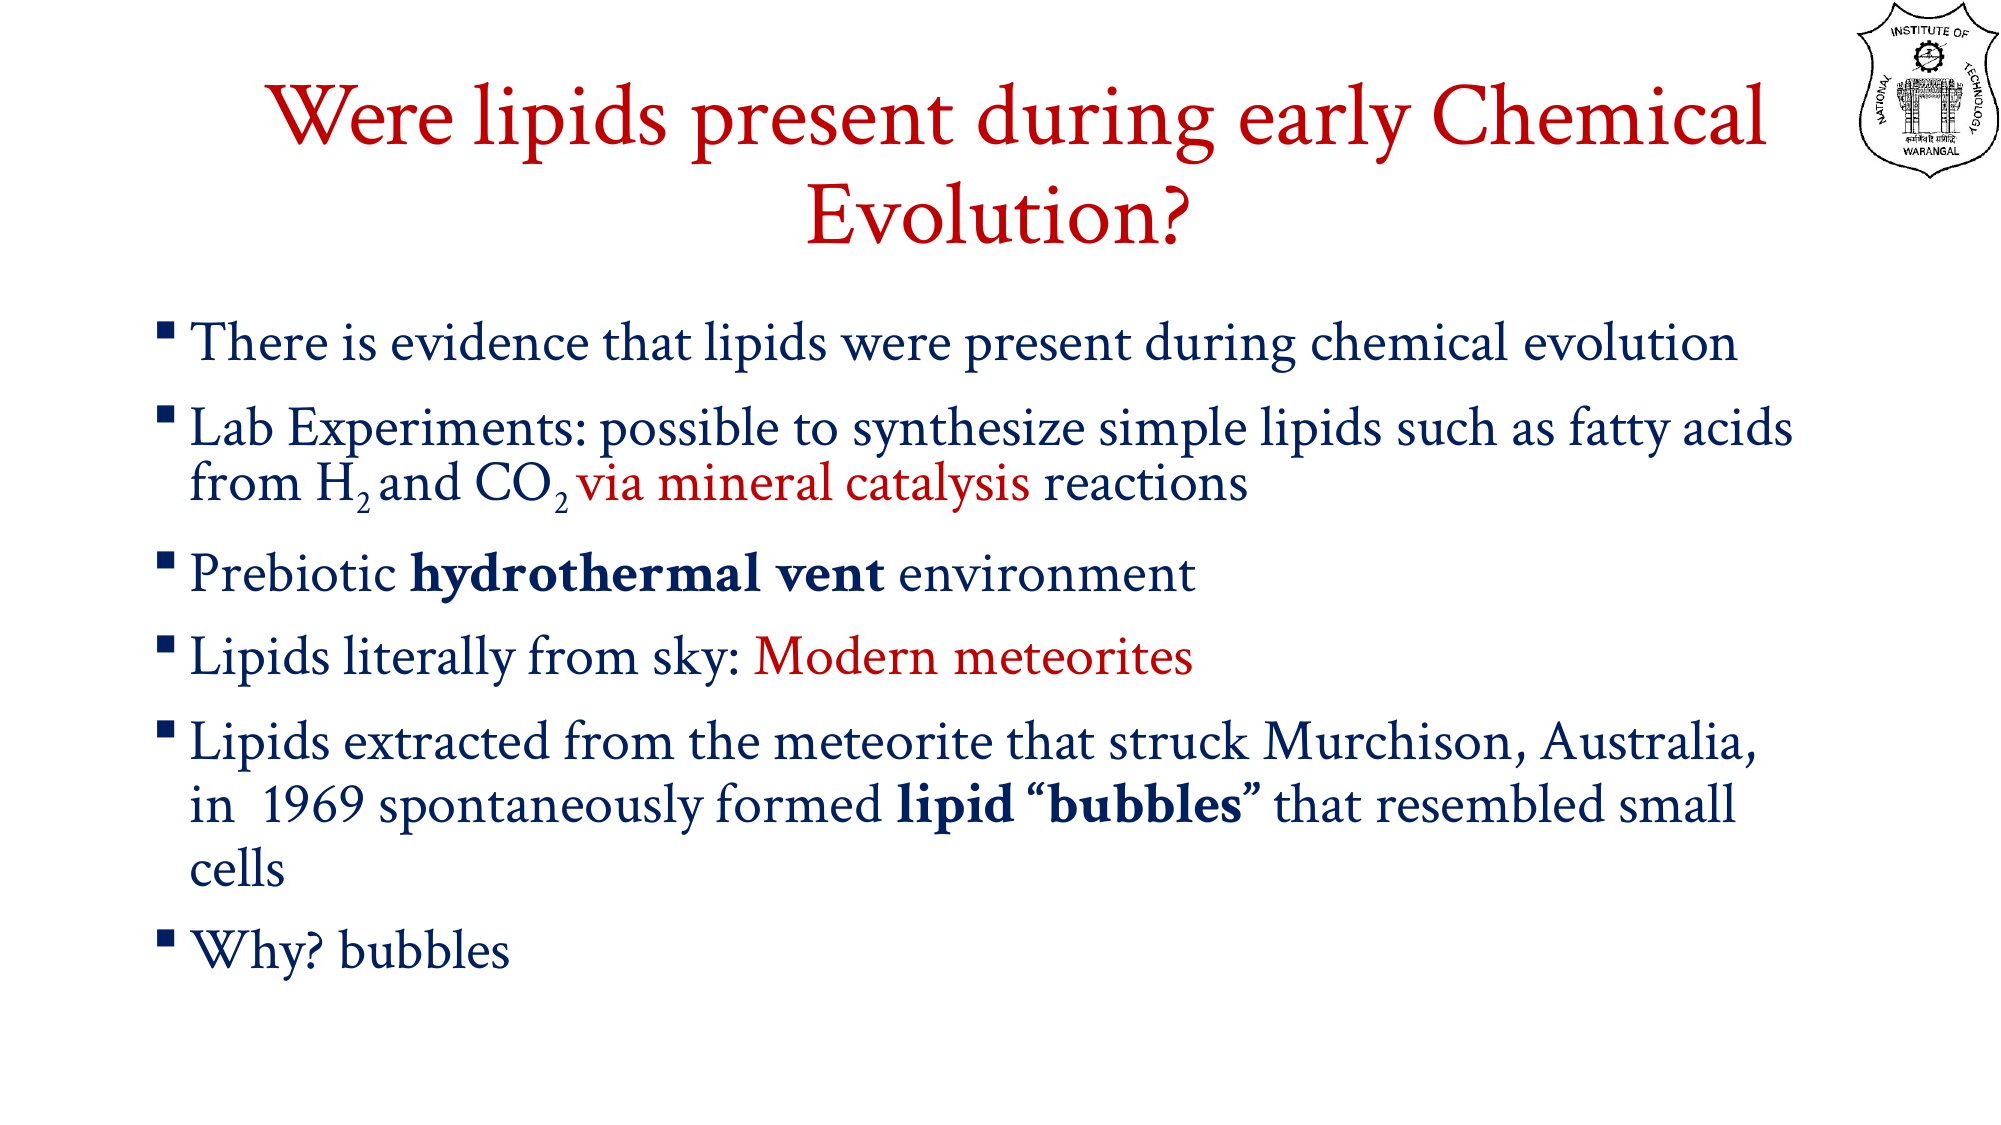

# Were lipids present during early Chemical  Evolution?
There is evidence that lipids were present during chemical evolution
Lab Experiments: possible to synthesize simple lipids such as fatty acids  from H2 and CO2 via mineral catalysis reactions
Prebiotic hydrothermal vent environment
Lipids literally from sky: Modern meteorites
Lipids extracted from the meteorite that struck Murchison, Australia, in  1969 spontaneously formed lipid “bubbles” that resembled small cells
Why? bubbles